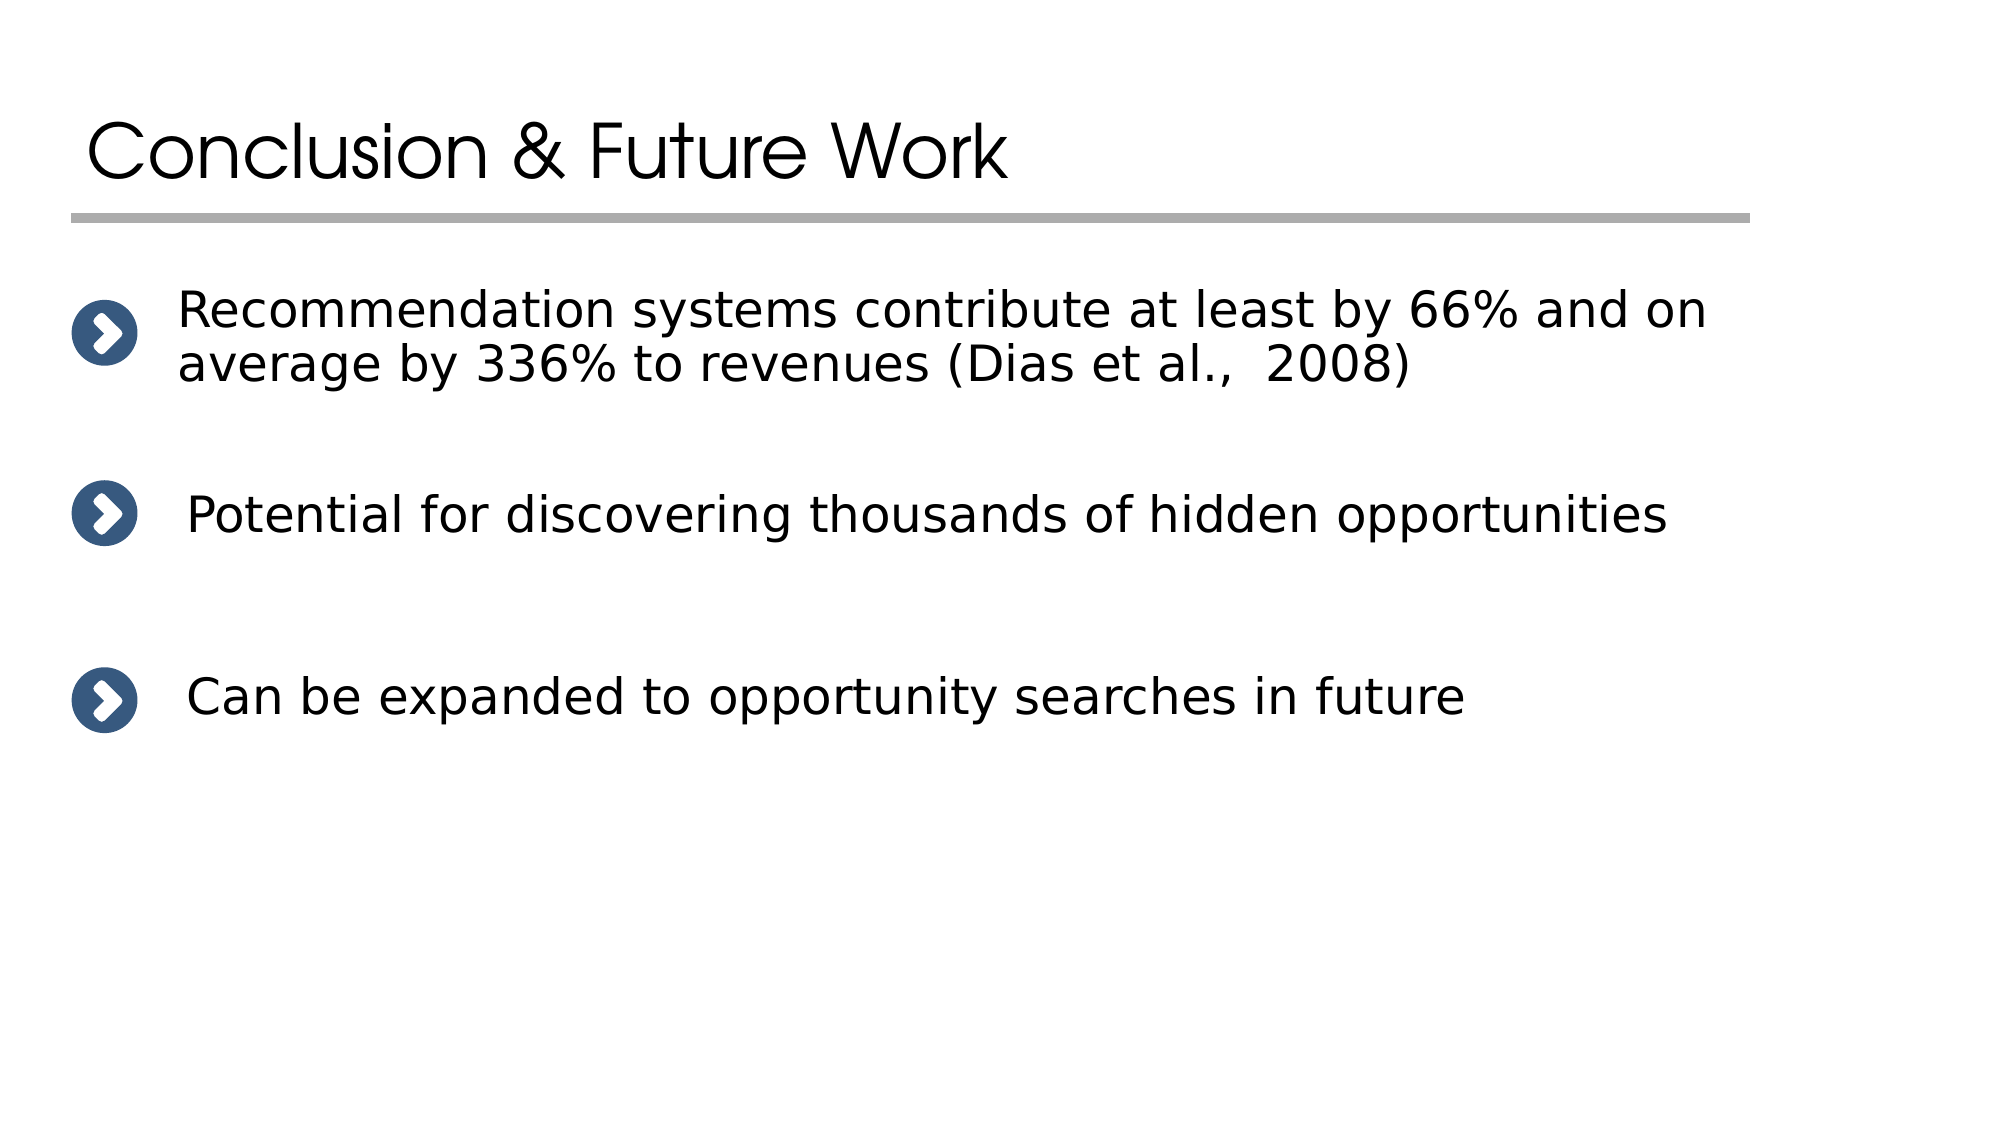

# Conclusion & Future Work

Recommendation systems contribute at least by 66% and on average by 336% to revenues (Dias et al.,  2008)

Potential for discovering thousands of hidden opportunities

Can be expanded to opportunity searches in future